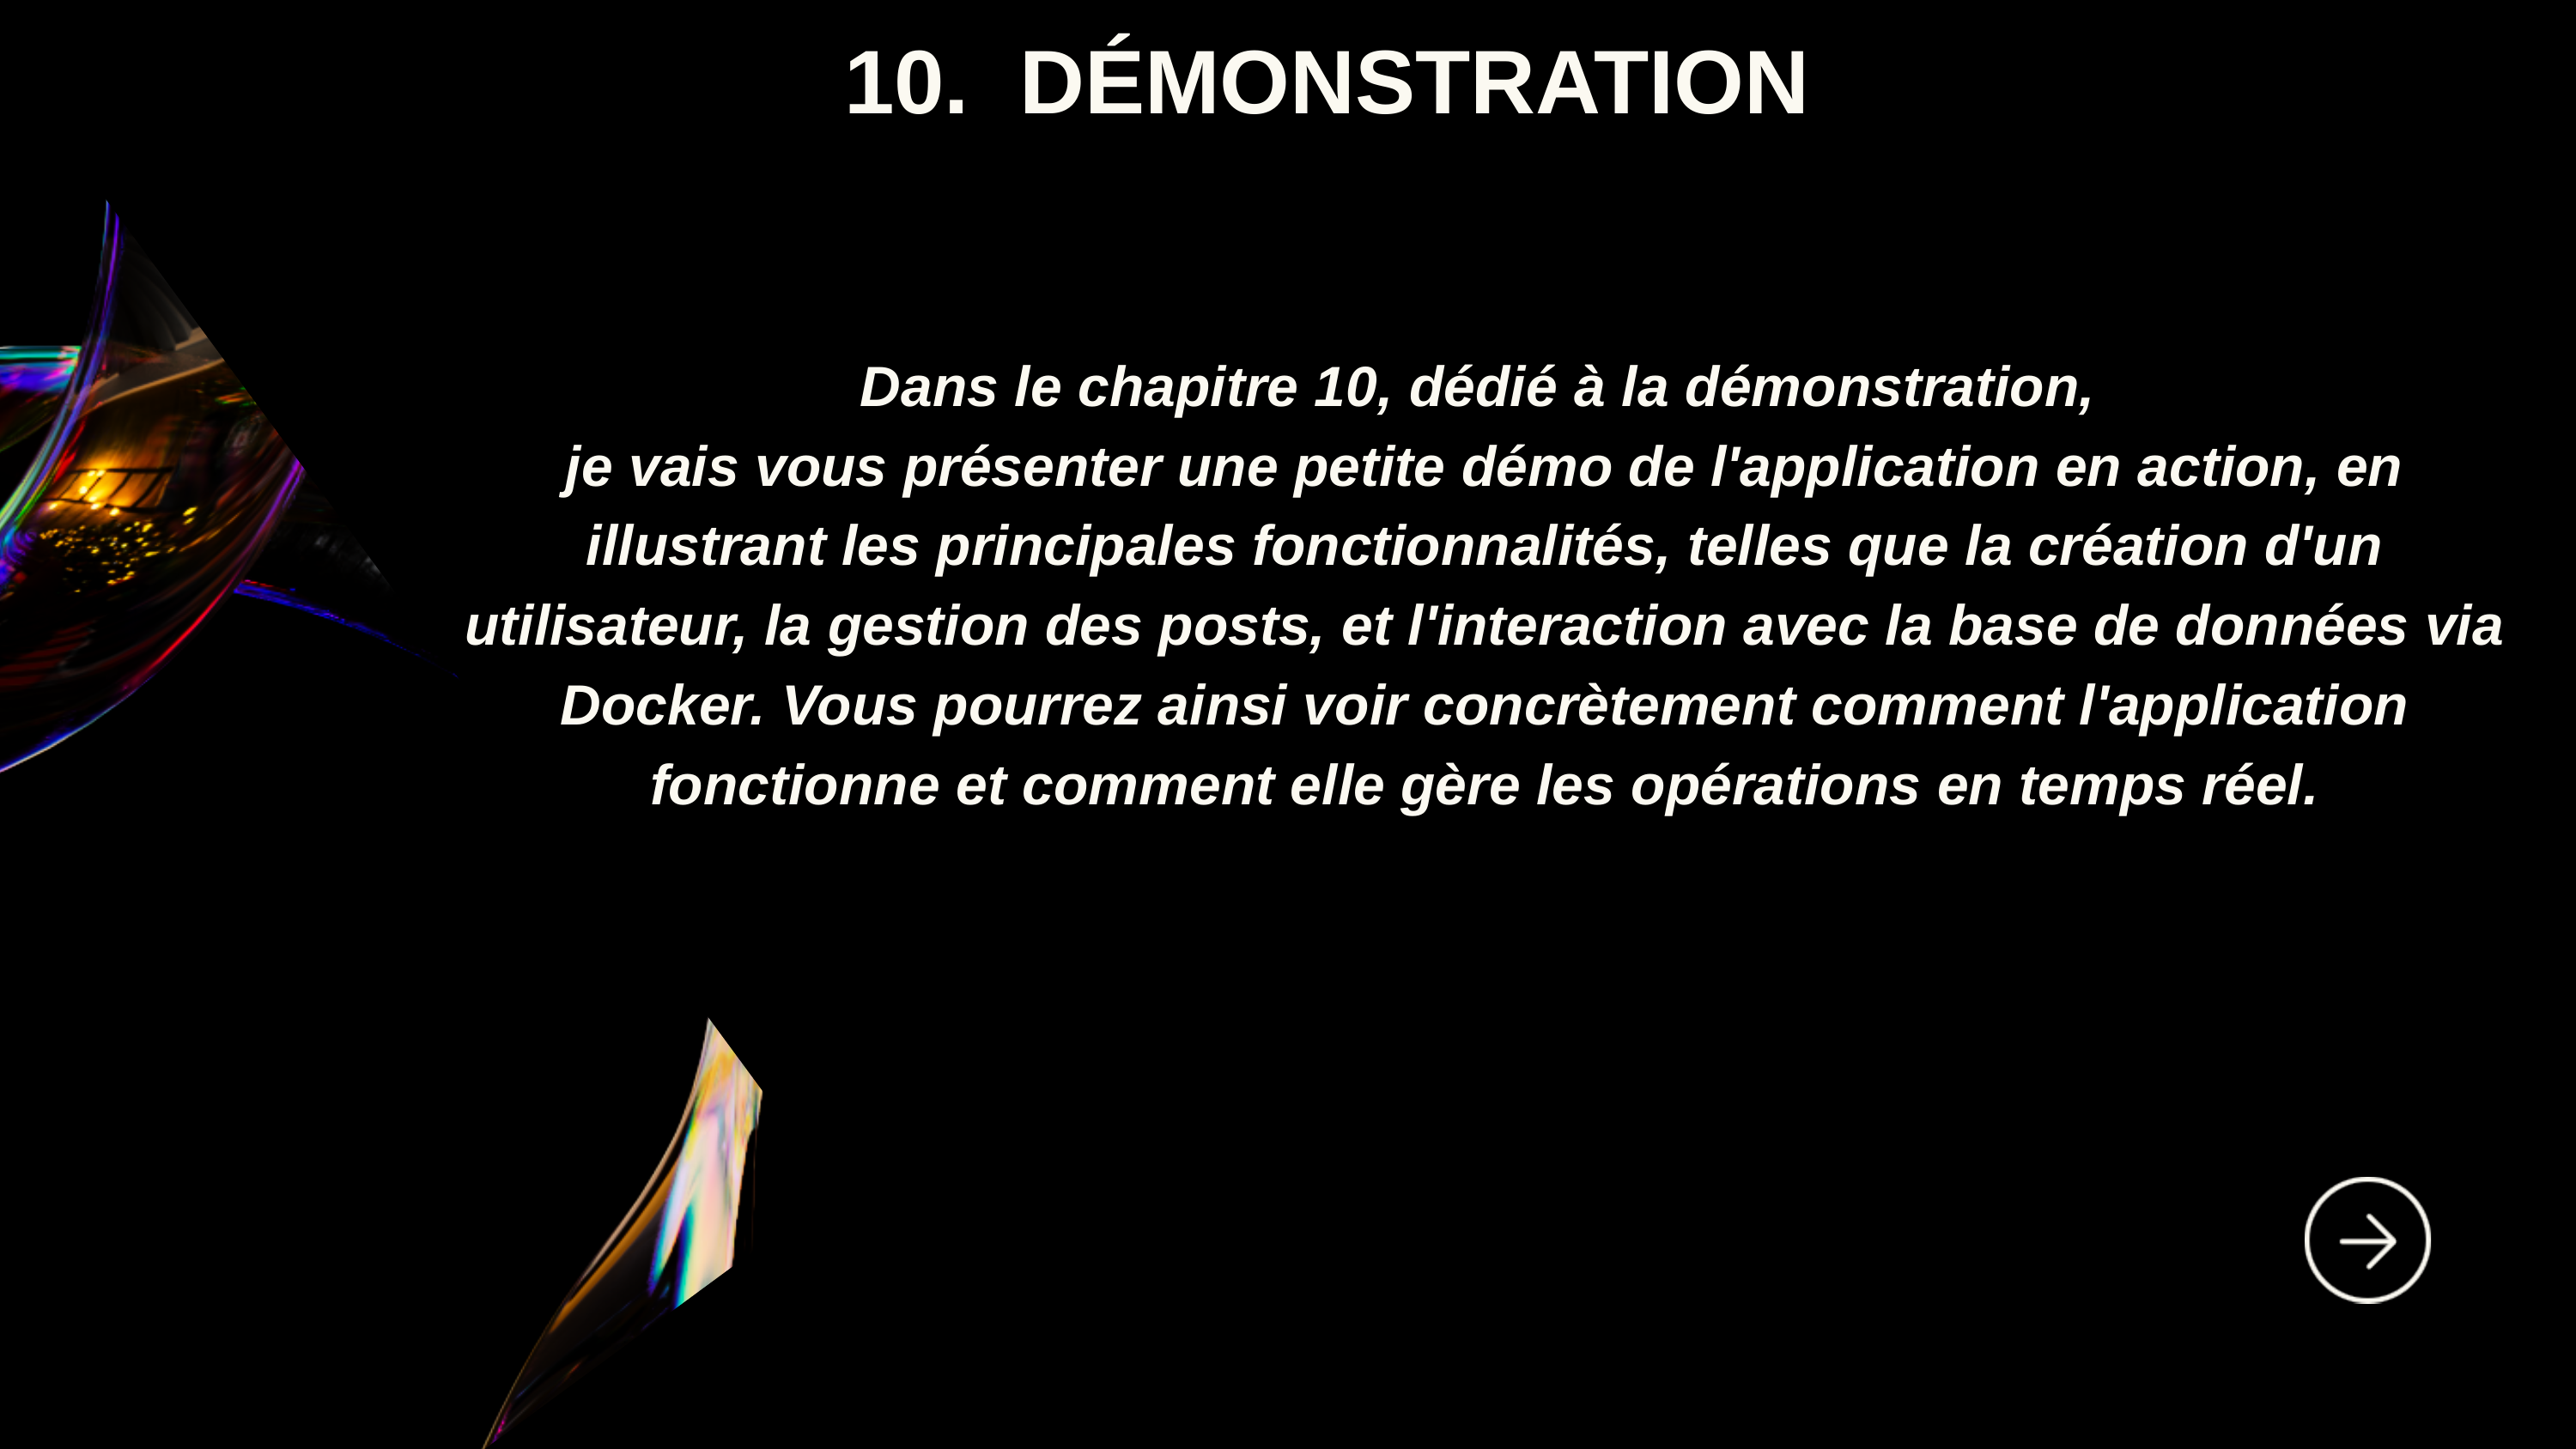

10.  DÉMONSTRATION

Dans le chapitre 10, dédié à la démonstration,
je vais vous présenter une petite démo de l'application en action, en illustrant les principales fonctionnalités, telles que la création d'un utilisateur, la gestion des posts, et l'interaction avec la base de données via Docker. Vous pourrez ainsi voir concrètement comment l'application fonctionne et comment elle gère les opérations en temps réel.